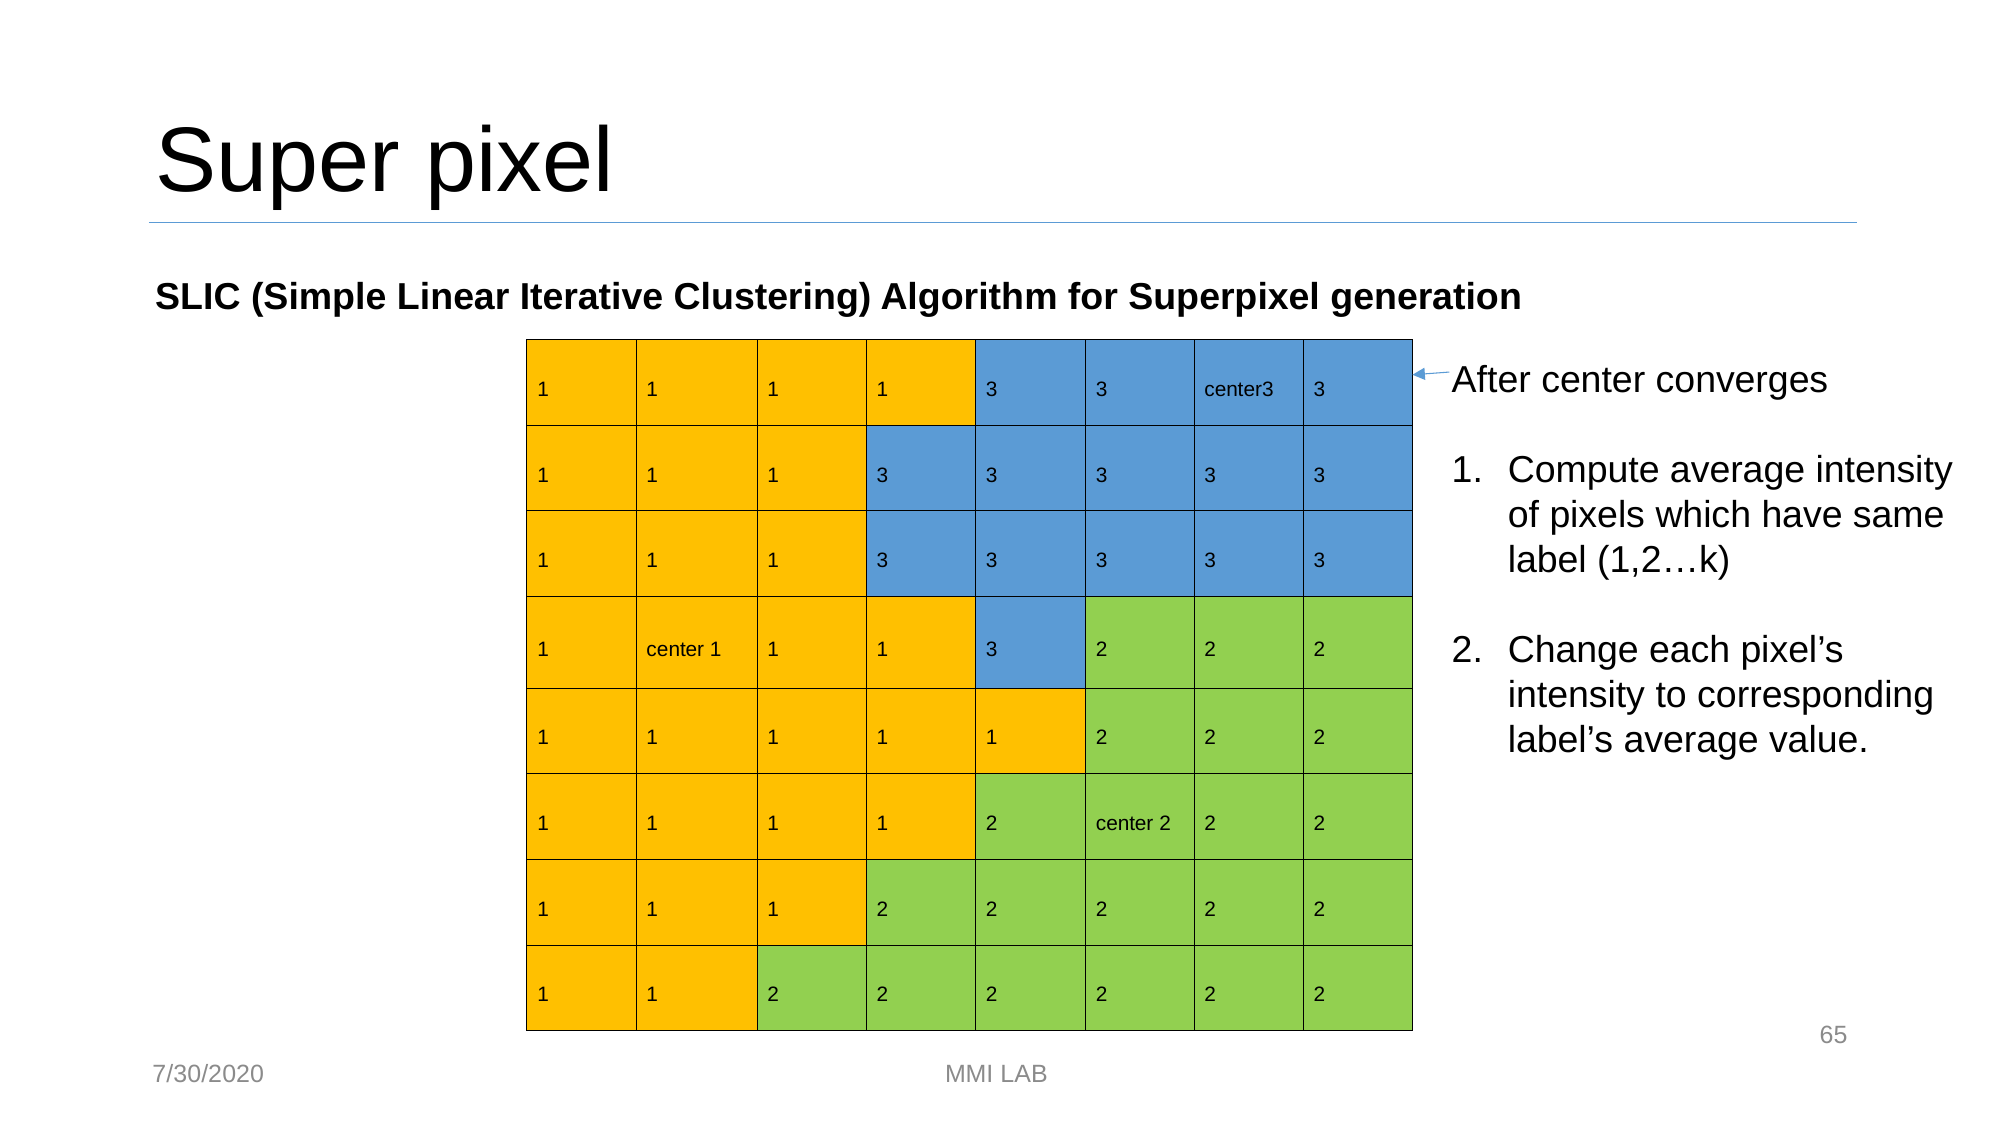

# Super pixel
SLIC (Simple Linear Iterative Clustering) Algorithm for Superpixel generation
| 1 | 1 | 1 | 1 | 3 | 3 | center3 | 3 |
| --- | --- | --- | --- | --- | --- | --- | --- |
| 1 | 1 | 1 | 3 | 3 | 3 | 3 | 3 |
| 1 | 1 | 1 | 3 | 3 | 3 | 3 | 3 |
| 1 | center 1 | 1 | 1 | 3 | 2 | 2 | 2 |
| 1 | 1 | 1 | 1 | 1 | 2 | 2 | 2 |
| 1 | 1 | 1 | 1 | 2 | center 2 | 2 | 2 |
| 1 | 1 | 1 | 2 | 2 | 2 | 2 | 2 |
| 1 | 1 | 2 | 2 | 2 | 2 | 2 | 2 |
After center converges

Compute average intensity of pixels which have same label (1,2…k)

Change each pixel’s intensity to corresponding label’s average value.
65
7/30/2020
MMI LAB